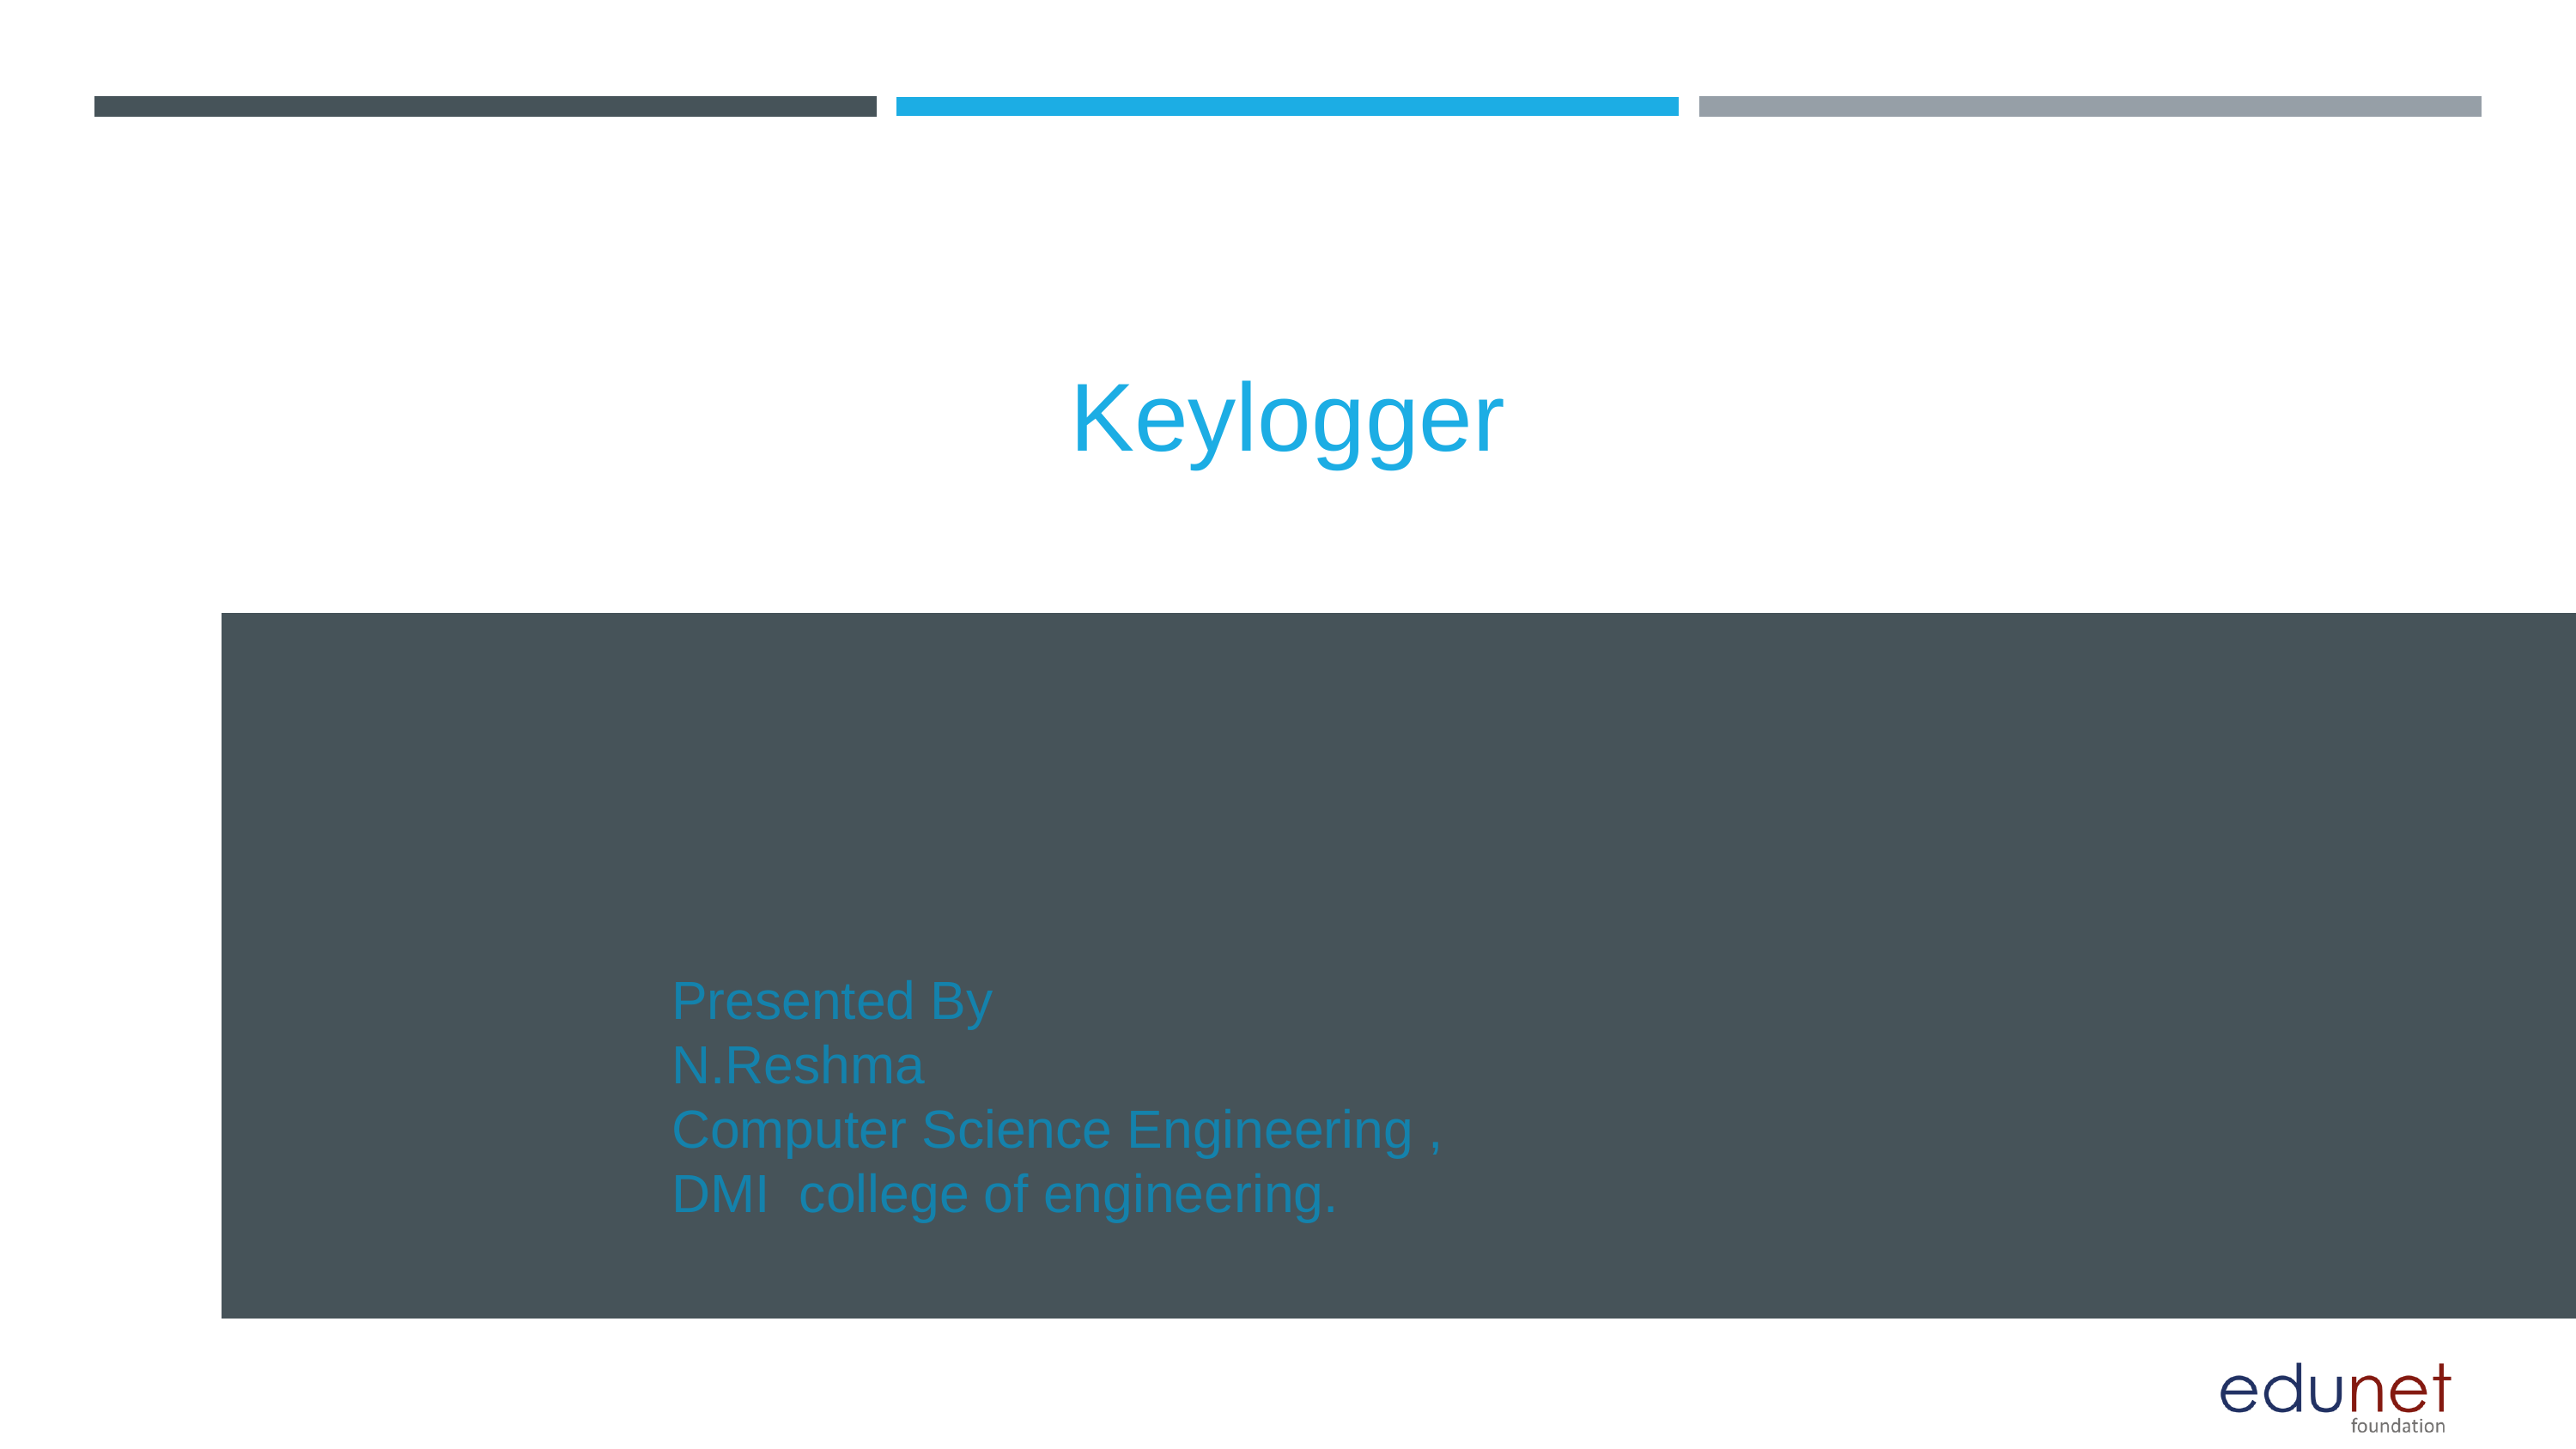

Keylogger

Presented By
N.Reshma
Computer Science Engineering ,
DMI  college of engineering.